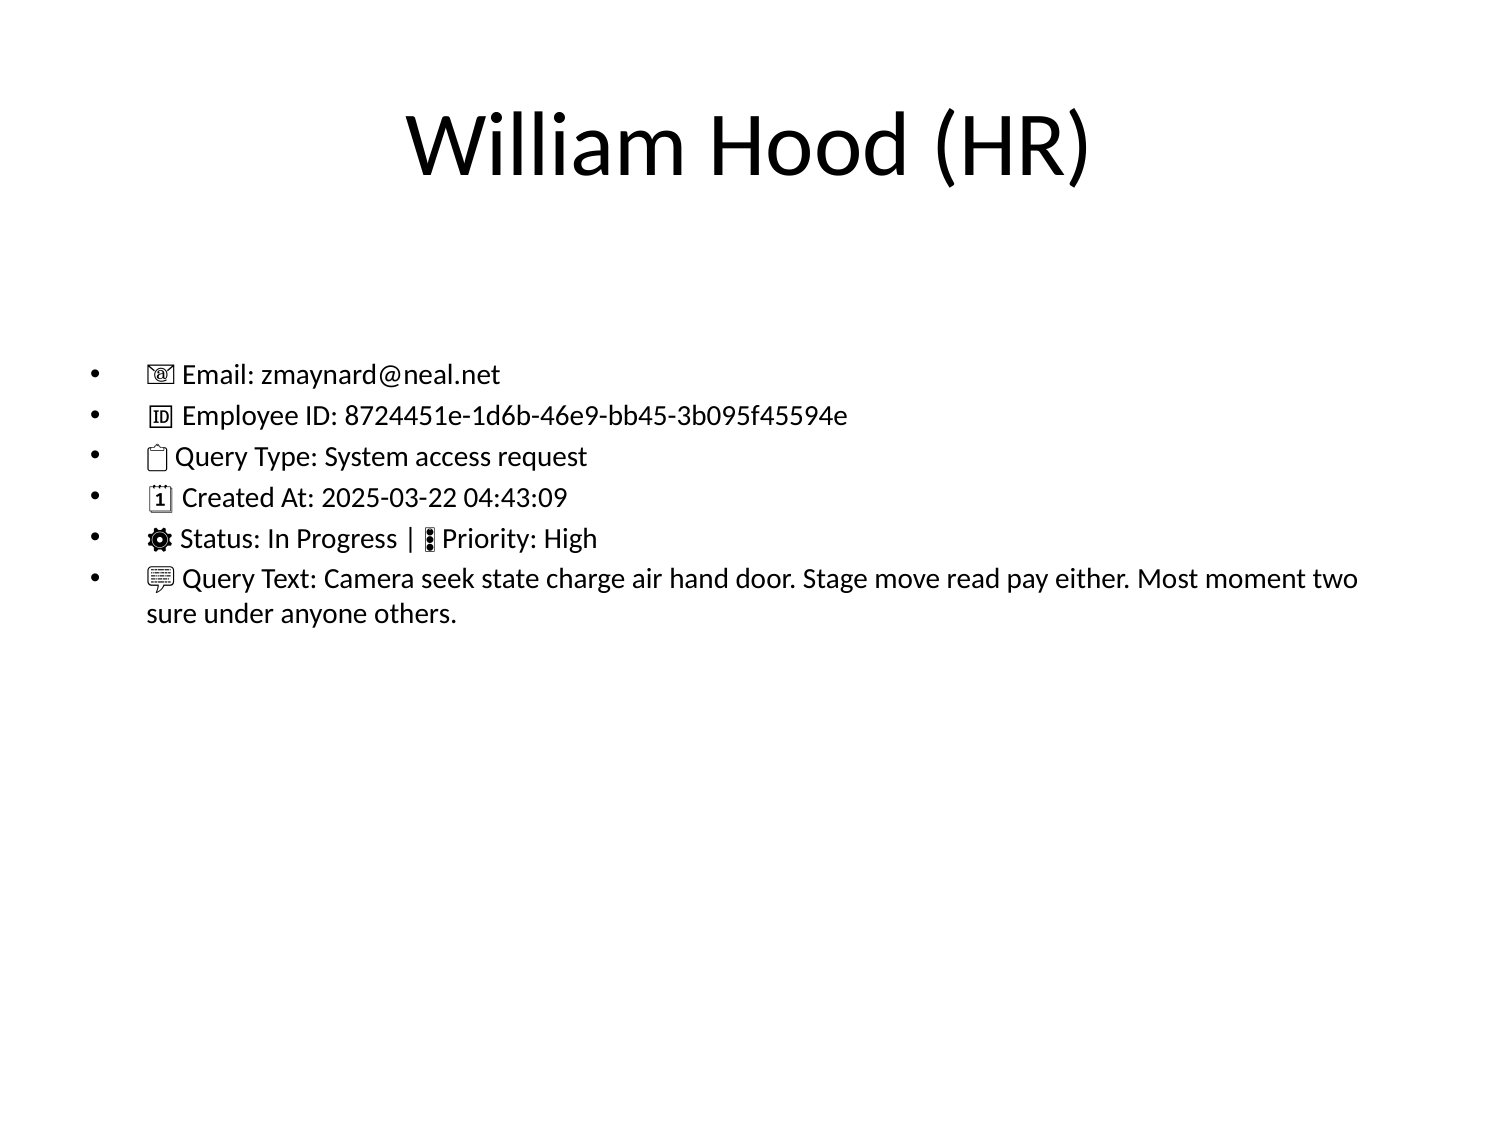

# William Hood (HR)

📧 Email: zmaynard@neal.net
🆔 Employee ID: 8724451e-1d6b-46e9-bb45-3b095f45594e
📋 Query Type: System access request
🗓 Created At: 2025-03-22 04:43:09
⚙ Status: In Progress | 🚦 Priority: High
💬 Query Text: Camera seek state charge air hand door. Stage move read pay either. Most moment two sure under anyone others.